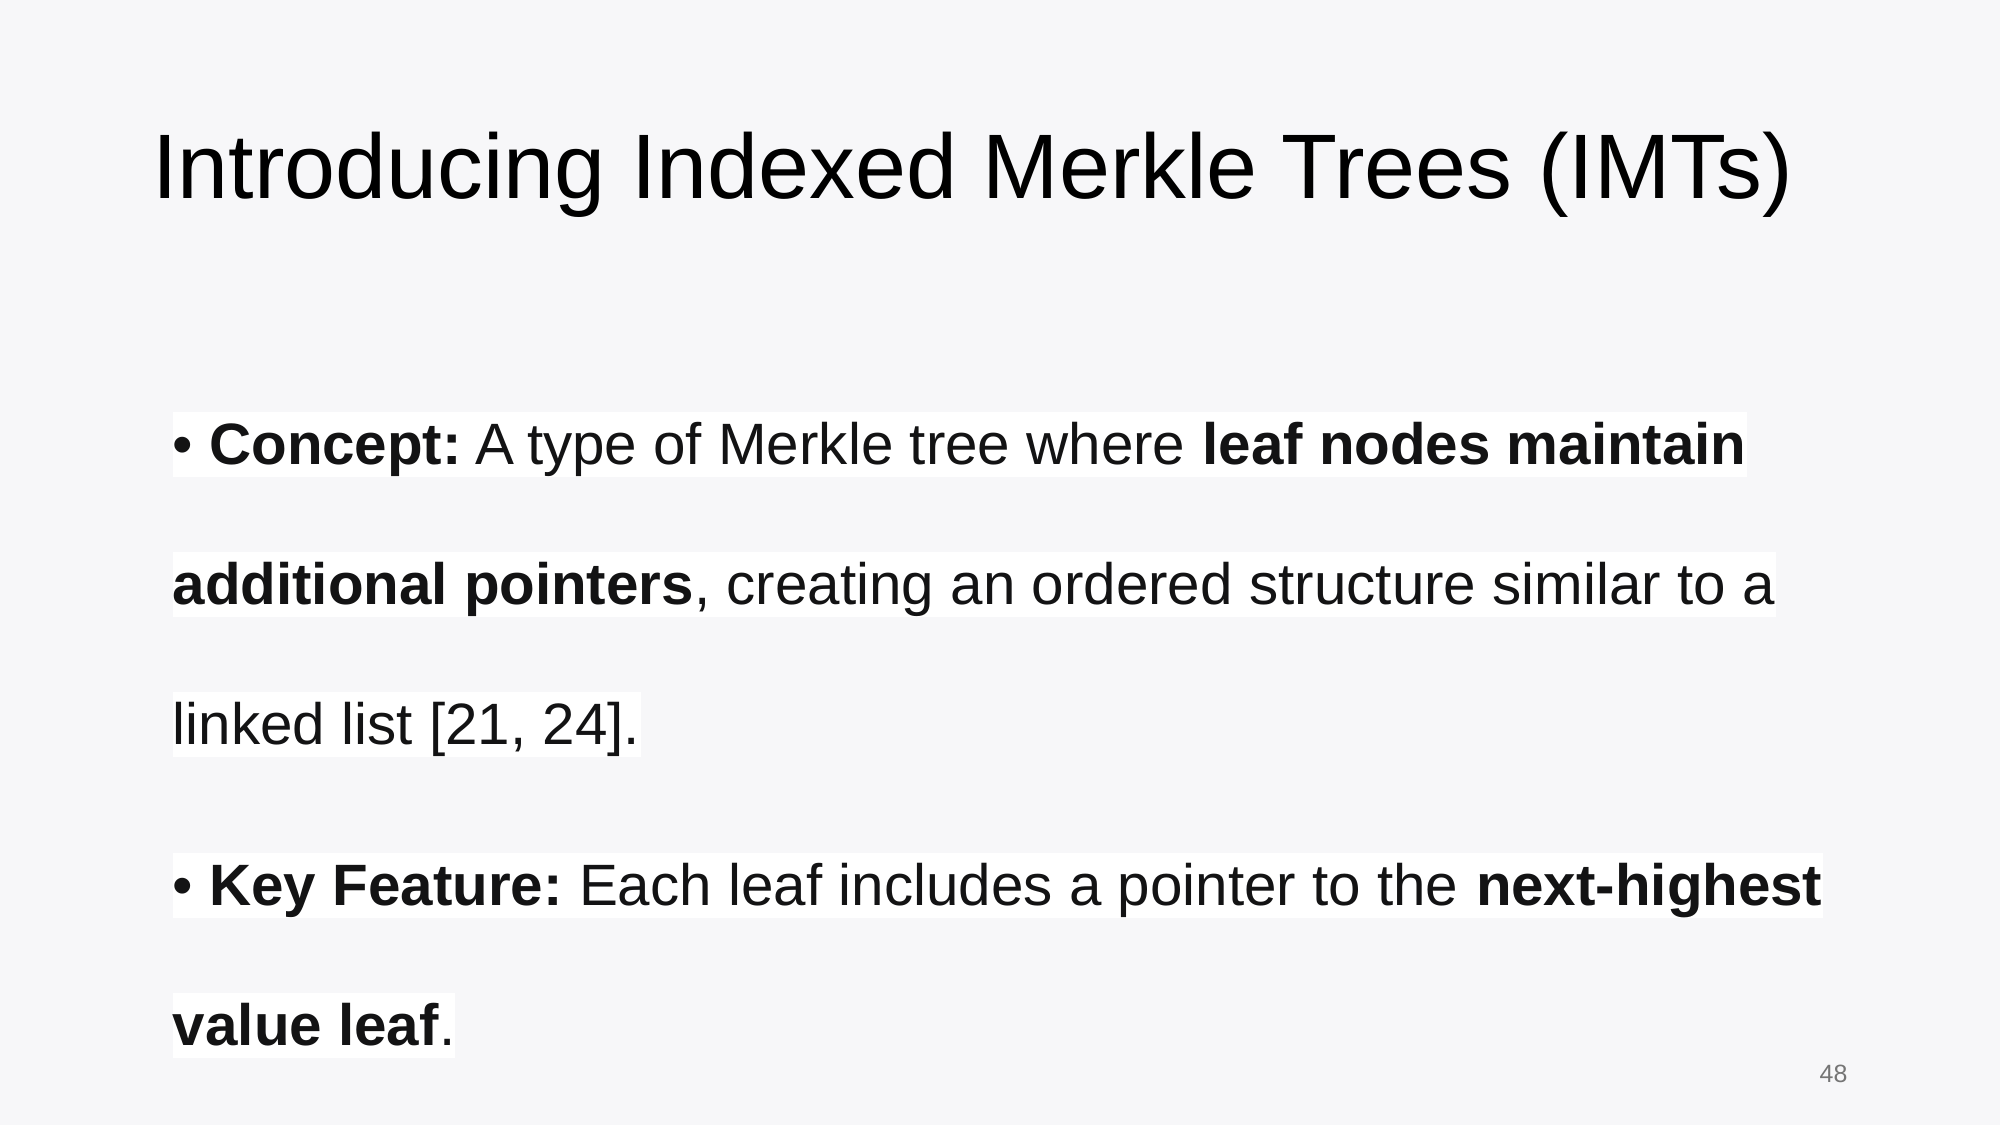

# Introducing Indexed Merkle Trees (IMTs)
• Concept: A type of Merkle tree where leaf nodes maintain additional pointers, creating an ordered structure similar to a linked list [21, 24].
• Key Feature: Each leaf includes a pointer to the next-highest value leaf.

48